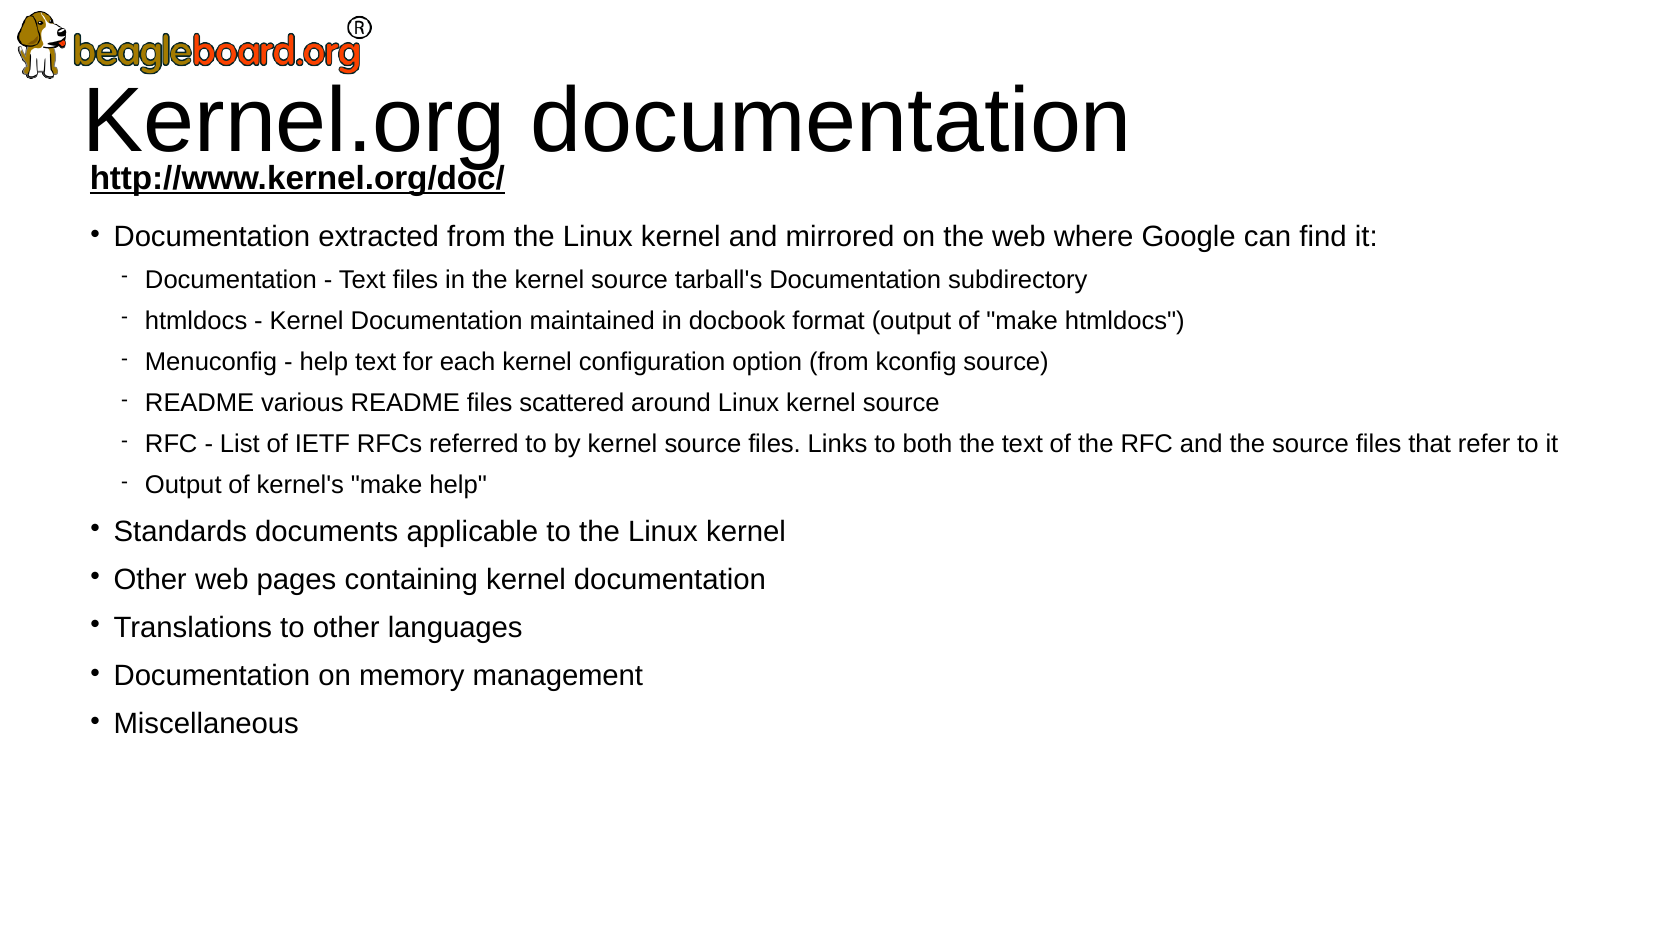

Kernel.org documentation
http://www.kernel.org/doc/

Documentation extracted from the Linux kernel and mirrored on the web where Google can find it:
Documentation - Text files in the kernel source tarball's Documentation subdirectory
htmldocs - Kernel Documentation maintained in docbook format (output of "make htmldocs")
Menuconfig - help text for each kernel configuration option (from kconfig source)
README various README files scattered around Linux kernel source
RFC - List of IETF RFCs referred to by kernel source files. Links to both the text of the RFC and the source files that refer to it
Output of kernel's "make help"
Standards documents applicable to the Linux kernel
Other web pages containing kernel documentation
Translations to other languages
Documentation on memory management
Miscellaneous